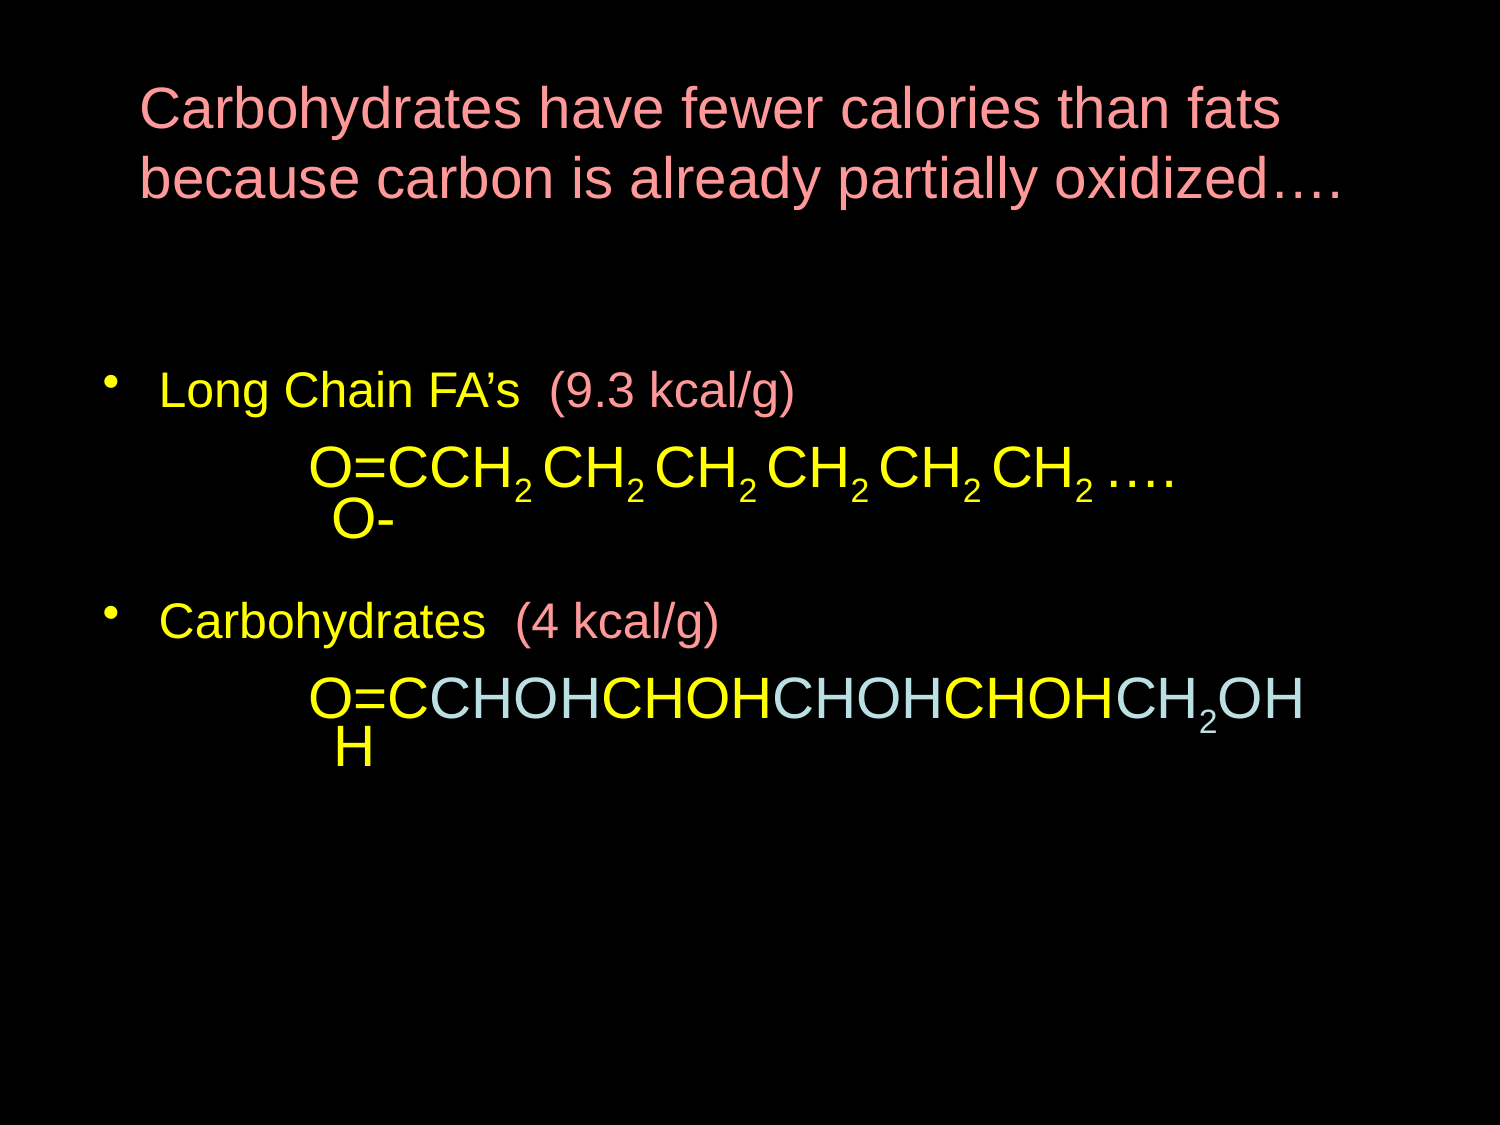

Carbohydrates have fewer calories than fats because carbon is already partially oxidized….
Long Chain FA’s  (9.3 kcal/g)
 		O=CCH2 CH2 CH2 CH2 CH2 CH2 ….

Carbohydrates  (4 kcal/g)
		O=CCHOHCHOHCHOHCHOHCH2OH
O-
H